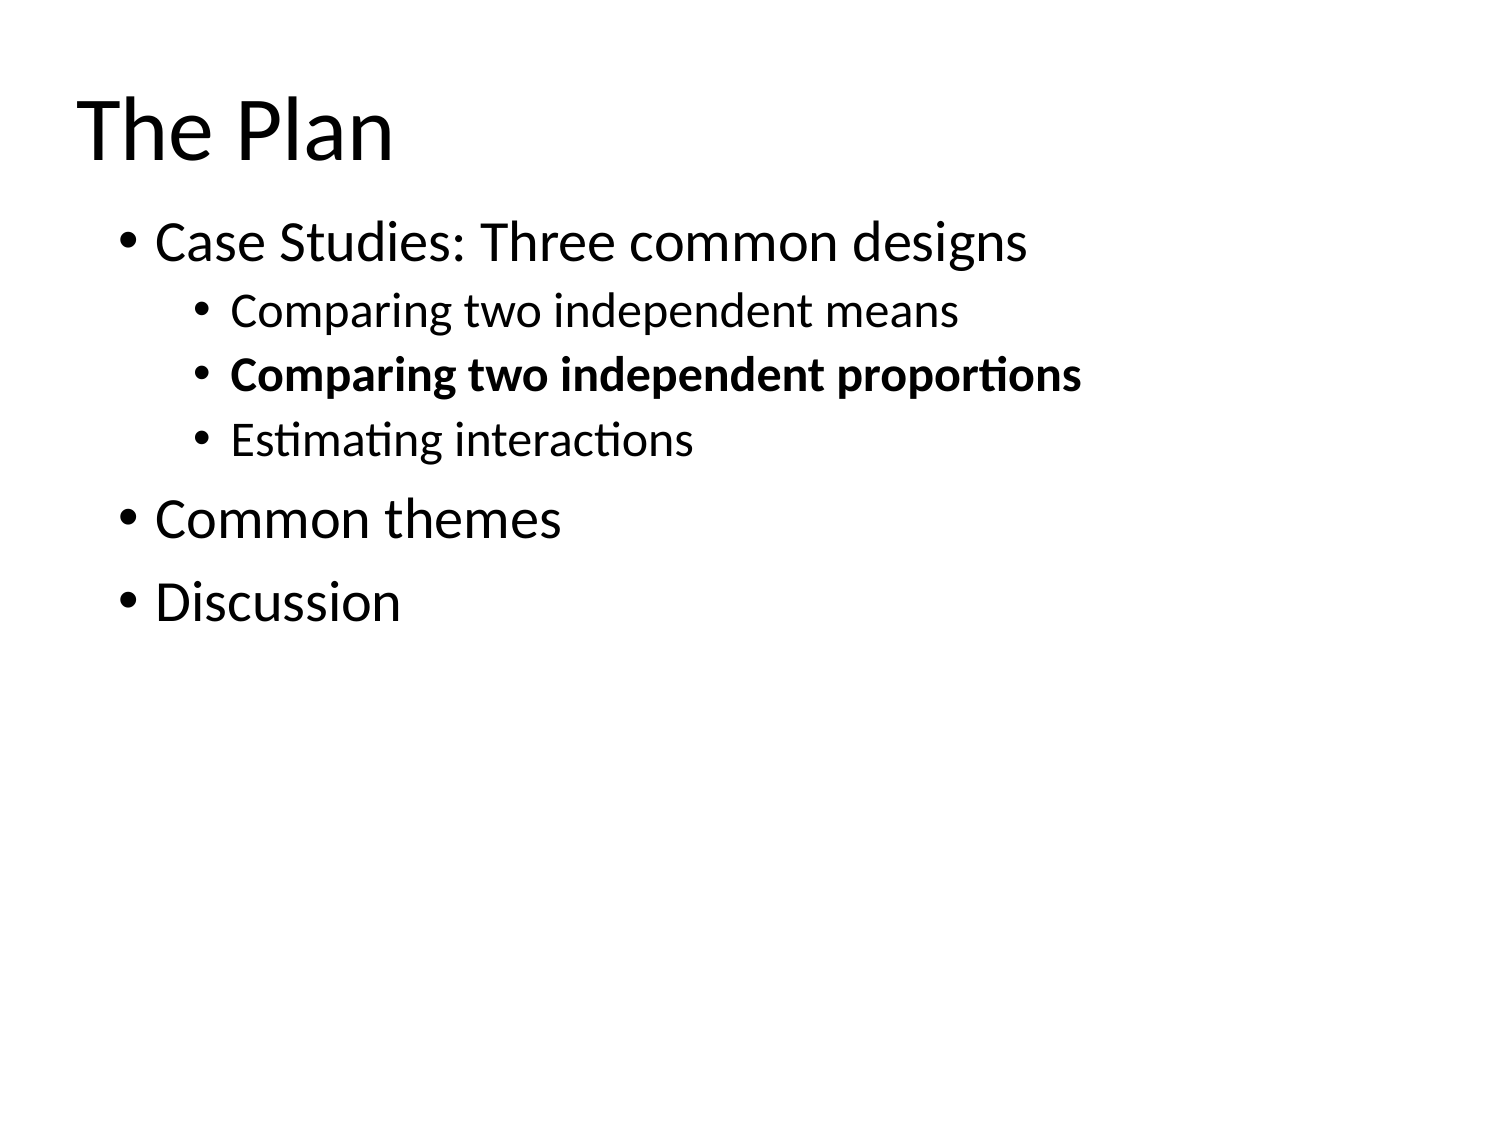

# The Plan
Case Studies: Three common designs
Comparing two independent means
Comparing two independent proportions
Estimating interactions
Common themes
Discussion